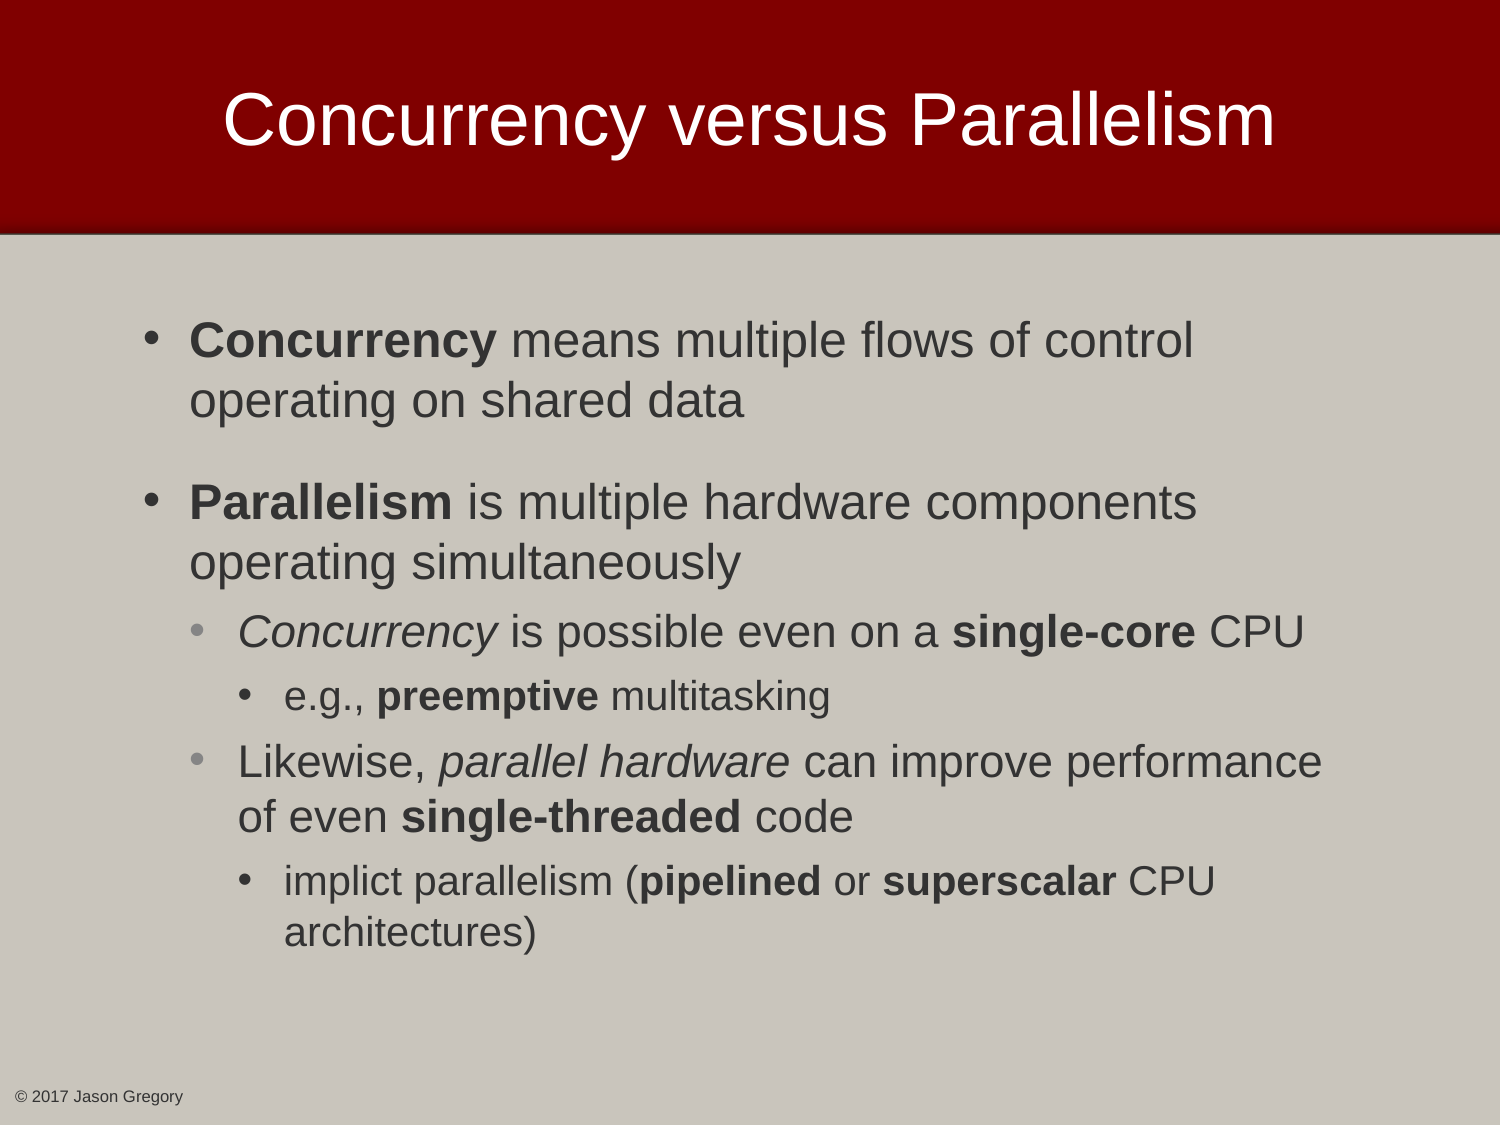

# Concurrency versus Parallelism
Concurrency means multiple flows of control operating on shared data
Parallelism is multiple hardware components operating simultaneously
Concurrency is possible even on a single-core CPU
e.g., preemptive multitasking
Likewise, parallel hardware can improve performance of even single-threaded code
implict parallelism (pipelined or superscalar CPU architectures)
© 2017 Jason Gregory